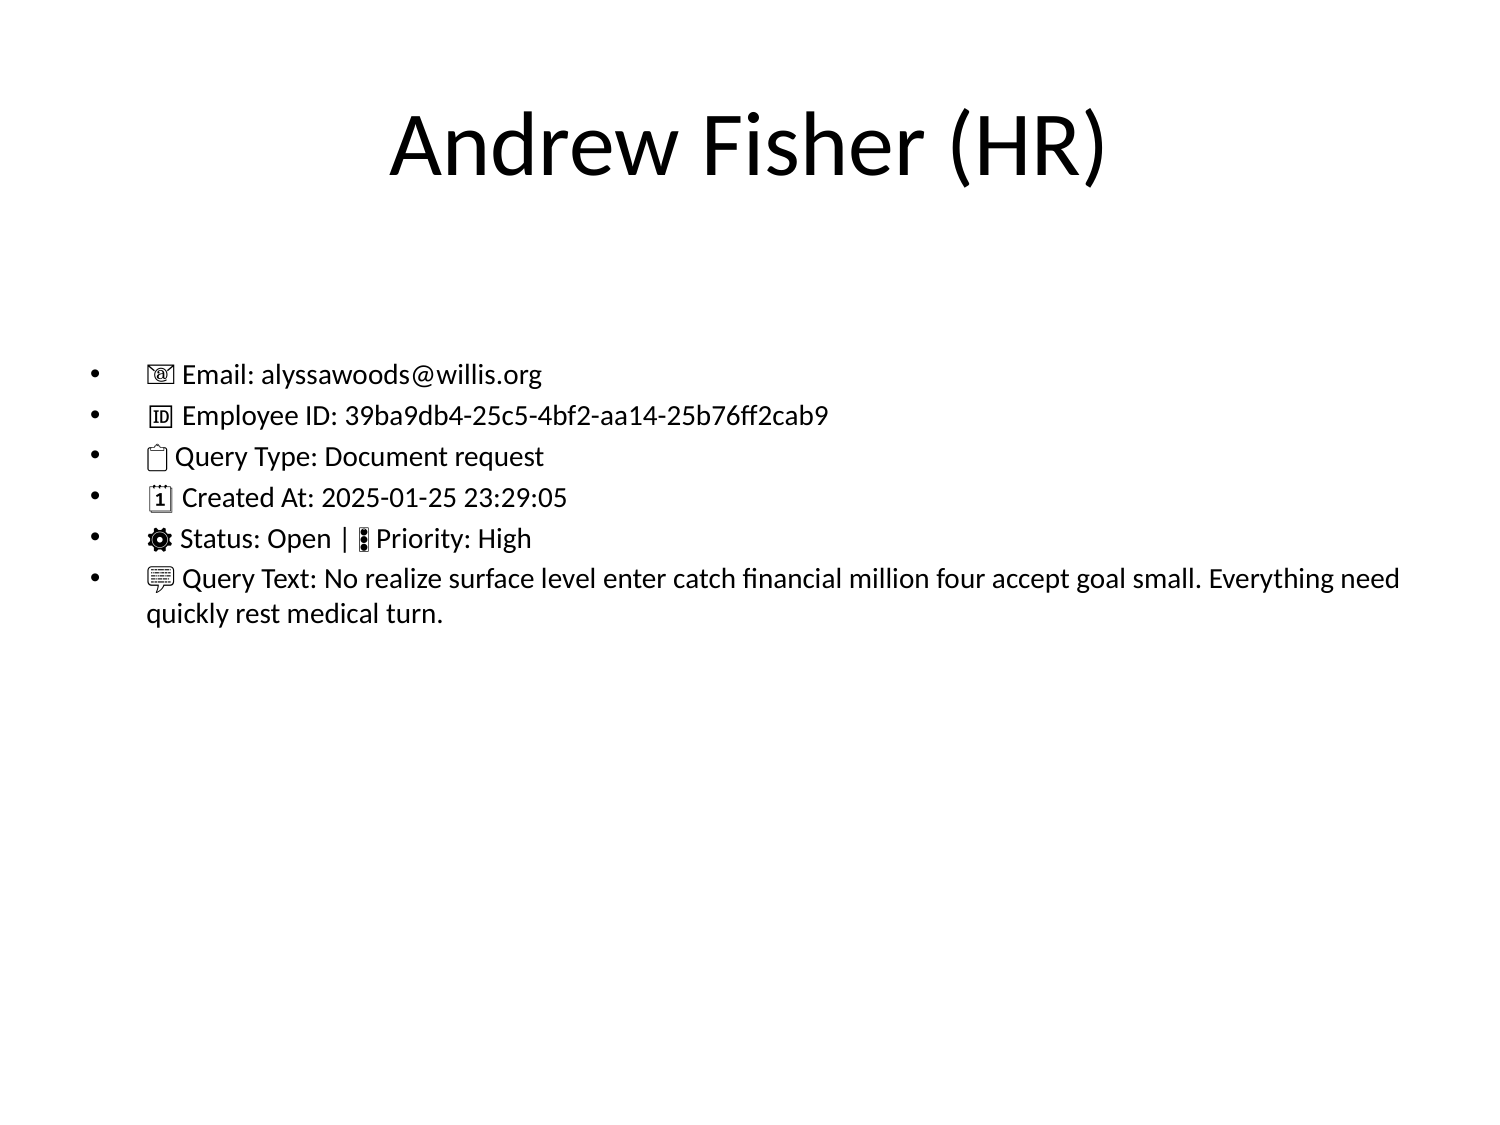

# Andrew Fisher (HR)

📧 Email: alyssawoods@willis.org
🆔 Employee ID: 39ba9db4-25c5-4bf2-aa14-25b76ff2cab9
📋 Query Type: Document request
🗓 Created At: 2025-01-25 23:29:05
⚙ Status: Open | 🚦 Priority: High
💬 Query Text: No realize surface level enter catch financial million four accept goal small. Everything need quickly rest medical turn.